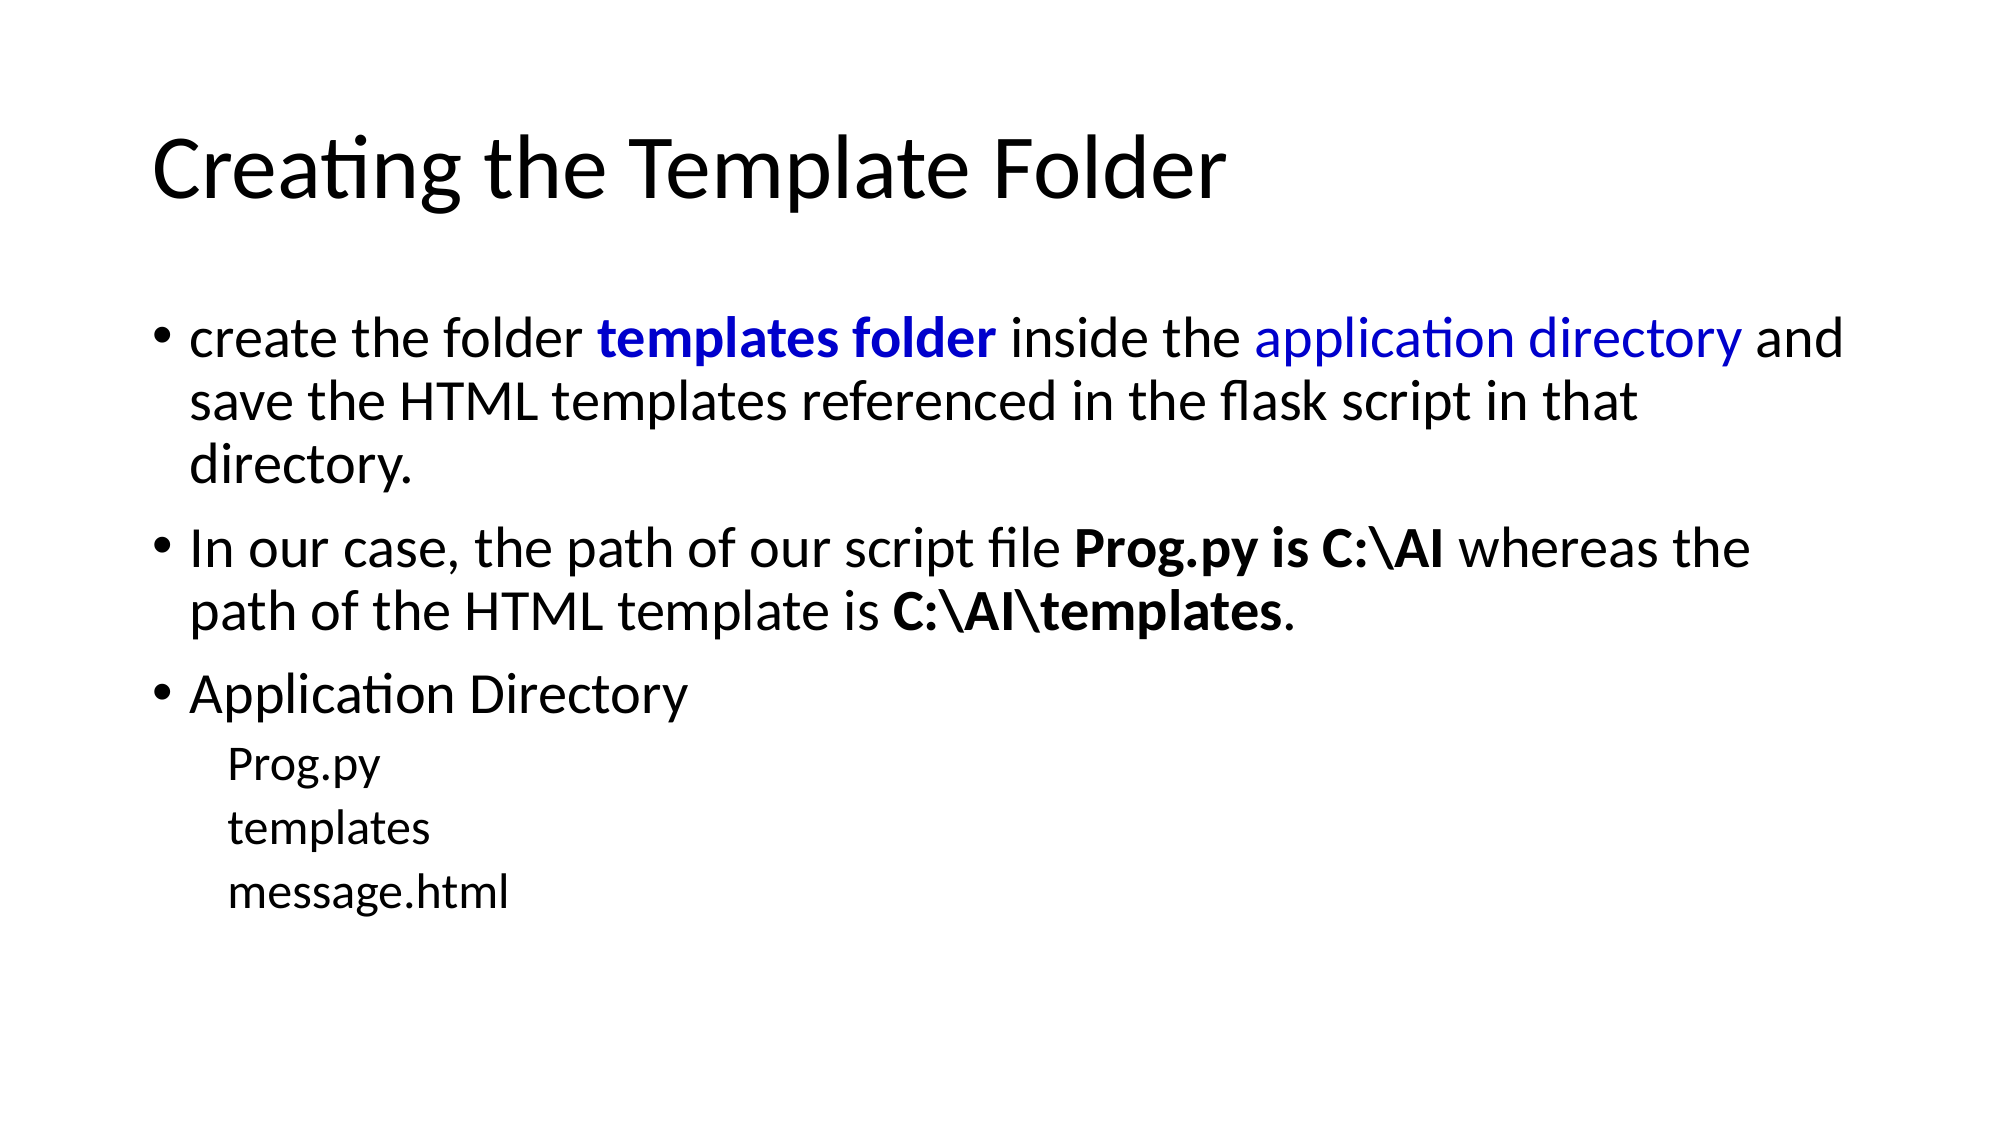

# Creating the Template Folder
create the folder templates folder inside the application directory and save the HTML templates referenced in the flask script in that directory.
In our case, the path of our script file Prog.py is C:\AI whereas the path of the HTML template is C:\AI\templates.
Application Directory
Prog.py
templates
message.html